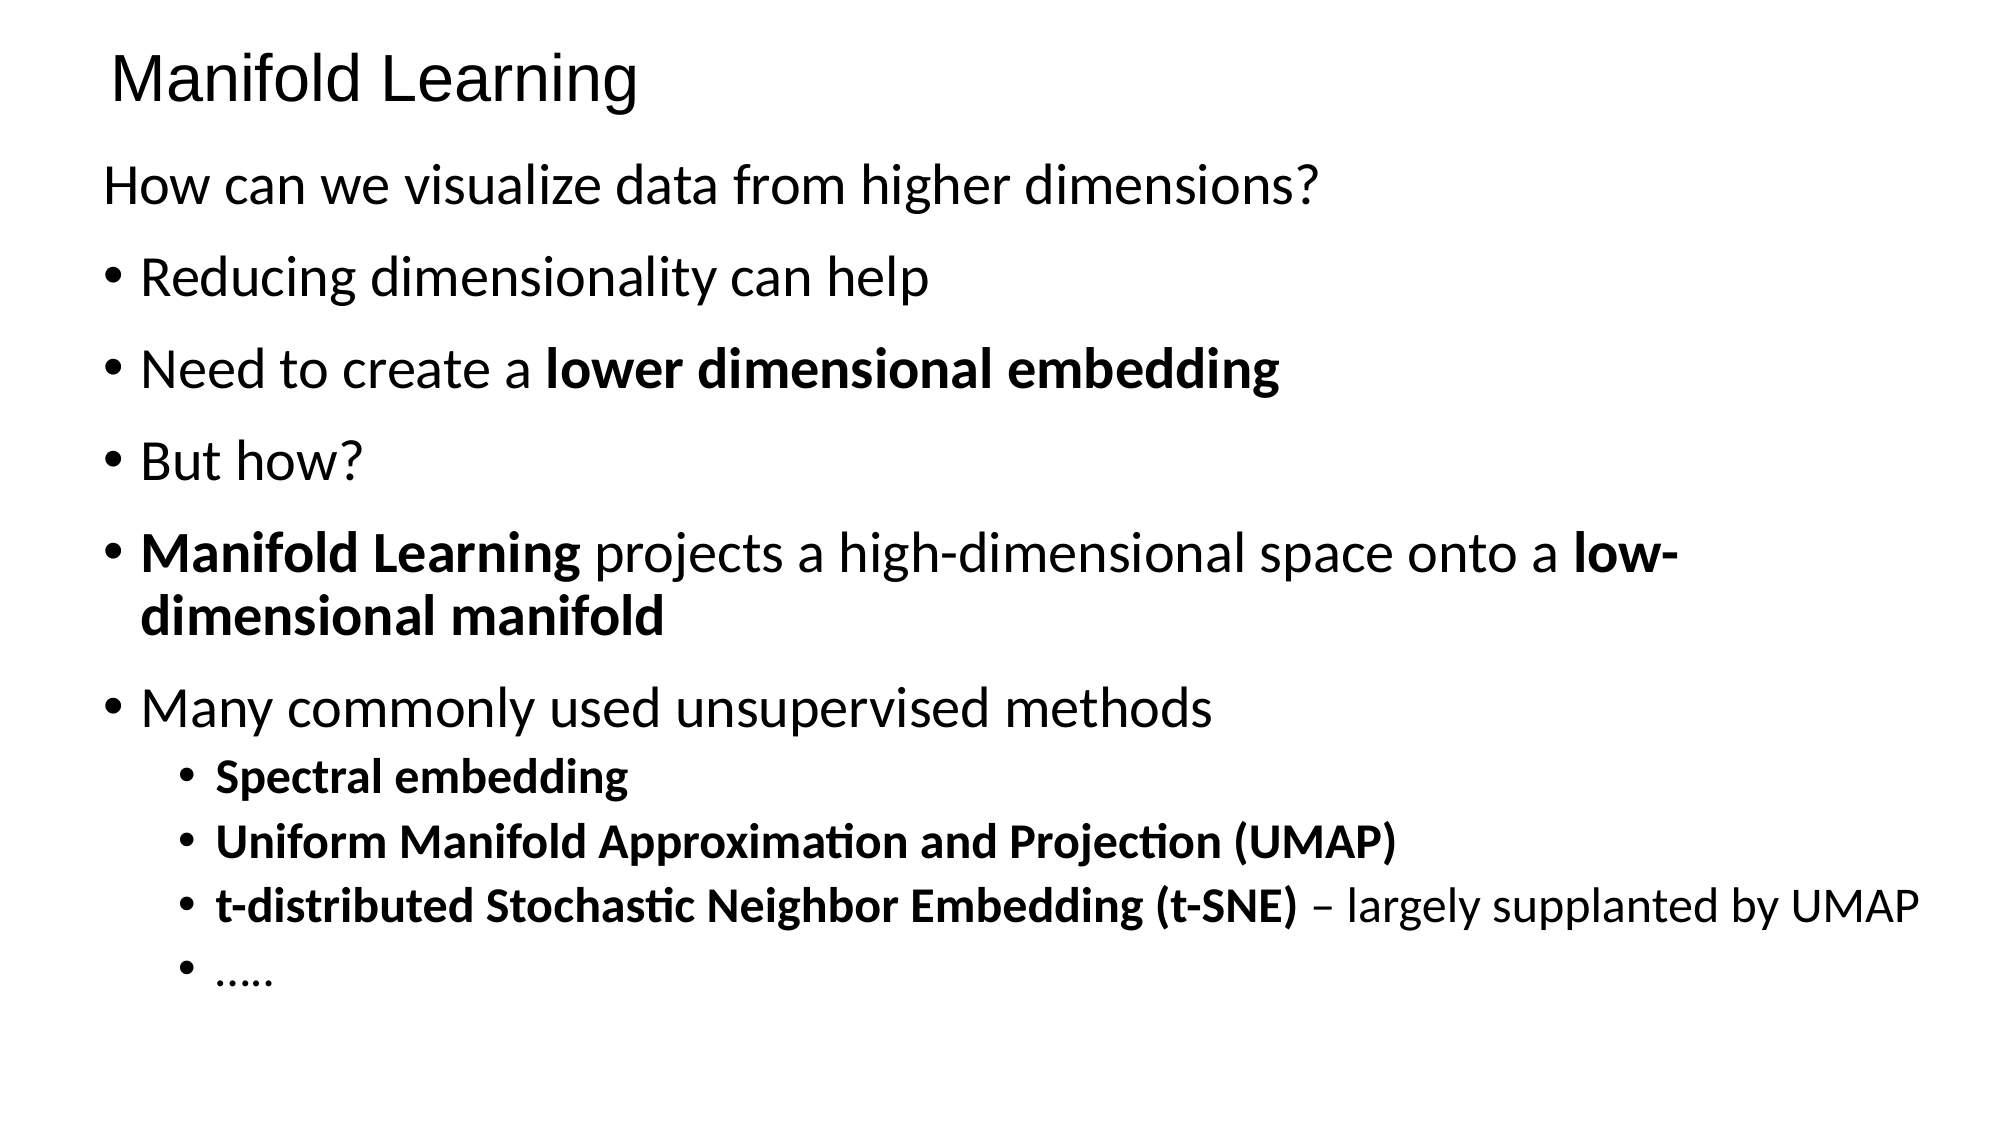

# Manifold Learning
How can we visualize data from higher dimensions?
Reducing dimensionality can help
Need to create a lower dimensional embedding
But how?
Manifold Learning projects a high-dimensional space onto a low-dimensional manifold
Many commonly used unsupervised methods
Spectral embedding
Uniform Manifold Approximation and Projection (UMAP)
t-distributed Stochastic Neighbor Embedding (t-SNE) – largely supplanted by UMAP
…..